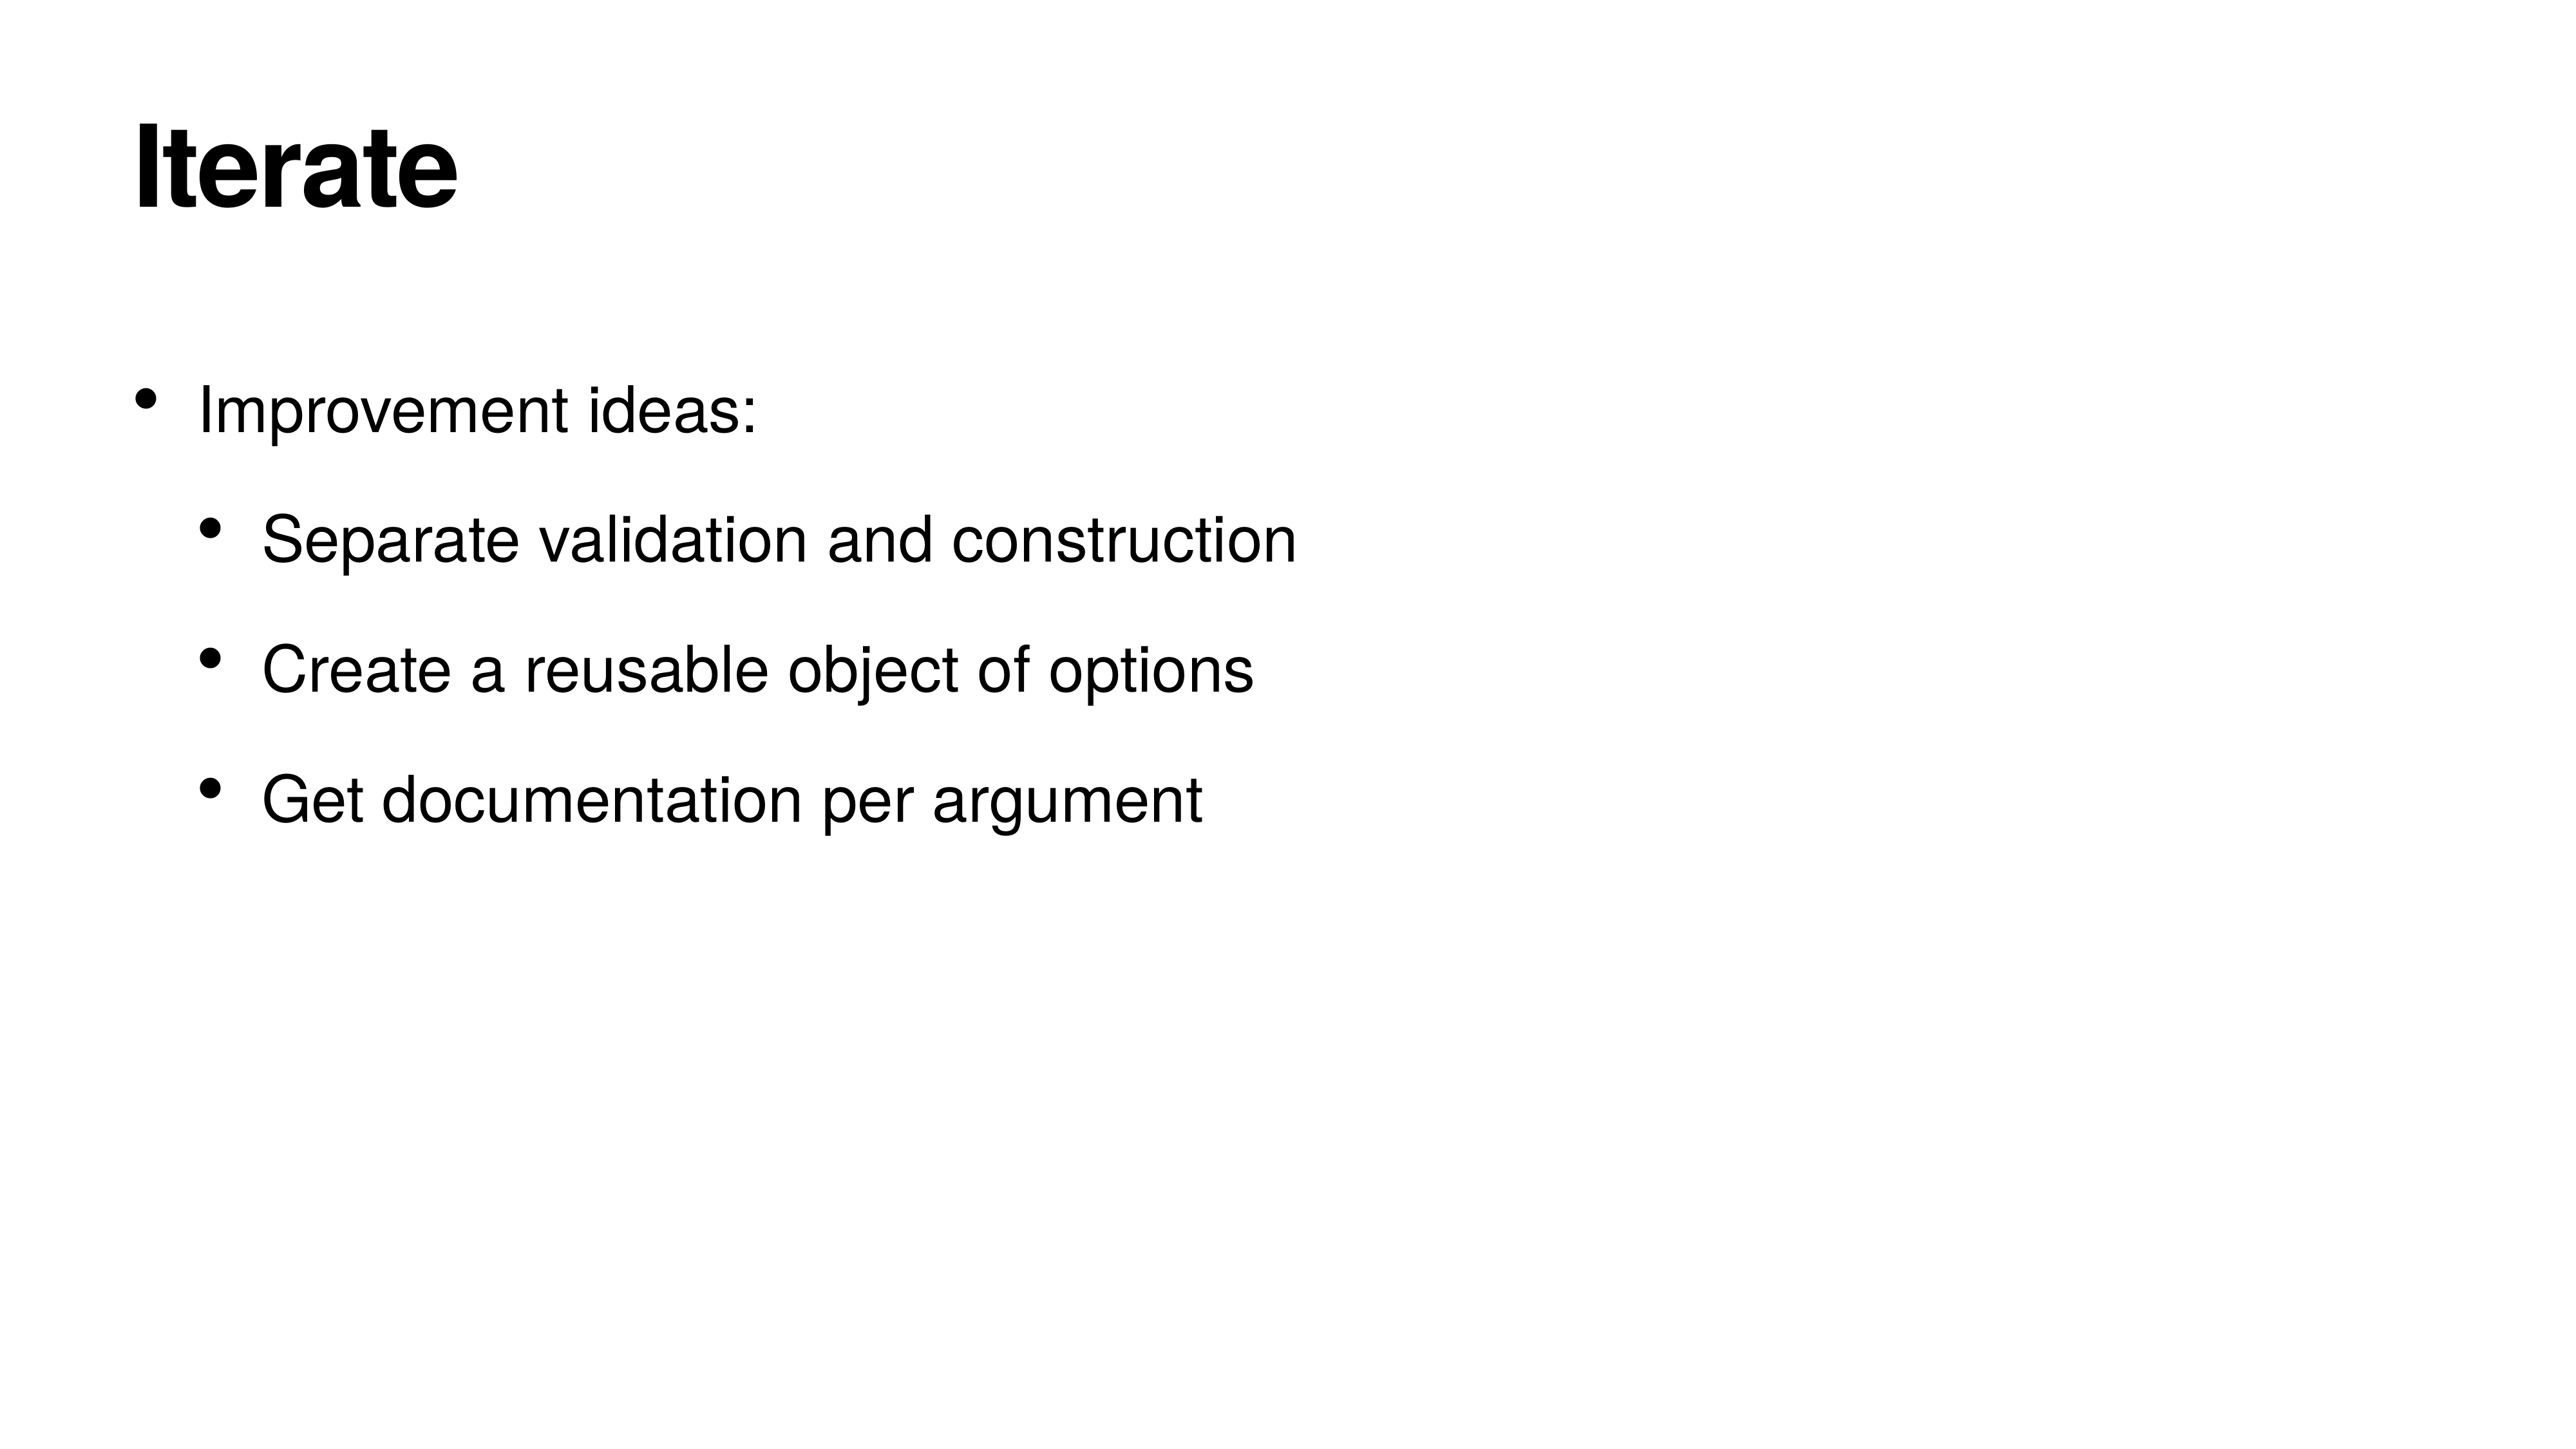

13
# Iterate
Improvement ideas:
Separate validation and construction
Create a reusable object of options
Get documentation per argument